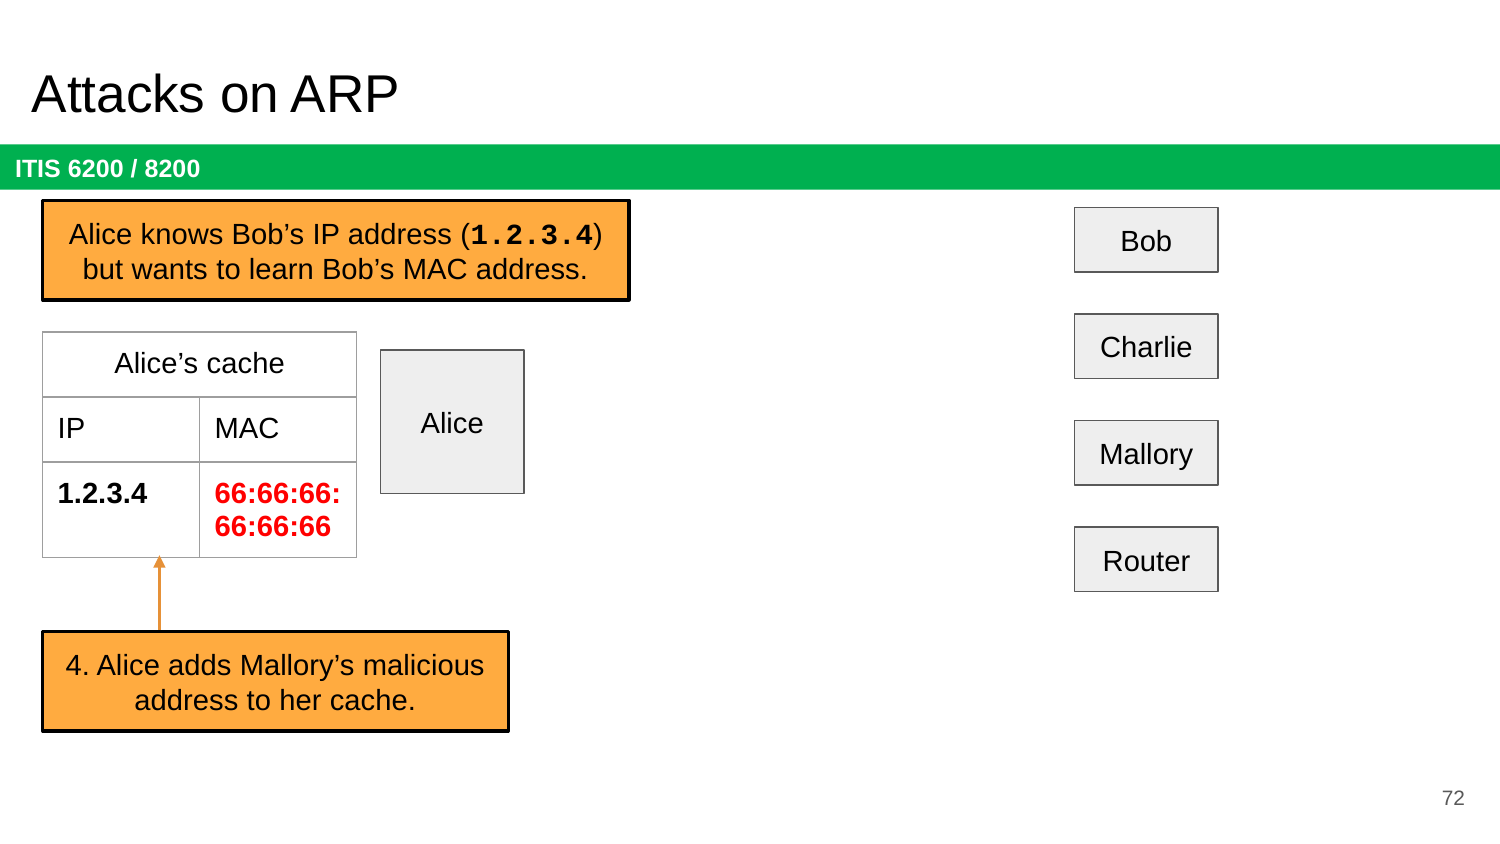

# Attacks on ARP
Alice knows Bob’s IP address (1.2.3.4) but wants to learn Bob’s MAC address.
Bob
Charlie
| Alice’s cache |  |
| --- | --- |
| IP | MAC |
| 1.2.3.4 | 66:66:66:66:66:66 |
Alice
Mallory
Router
4. Alice adds Mallory’s malicious address to her cache.
72